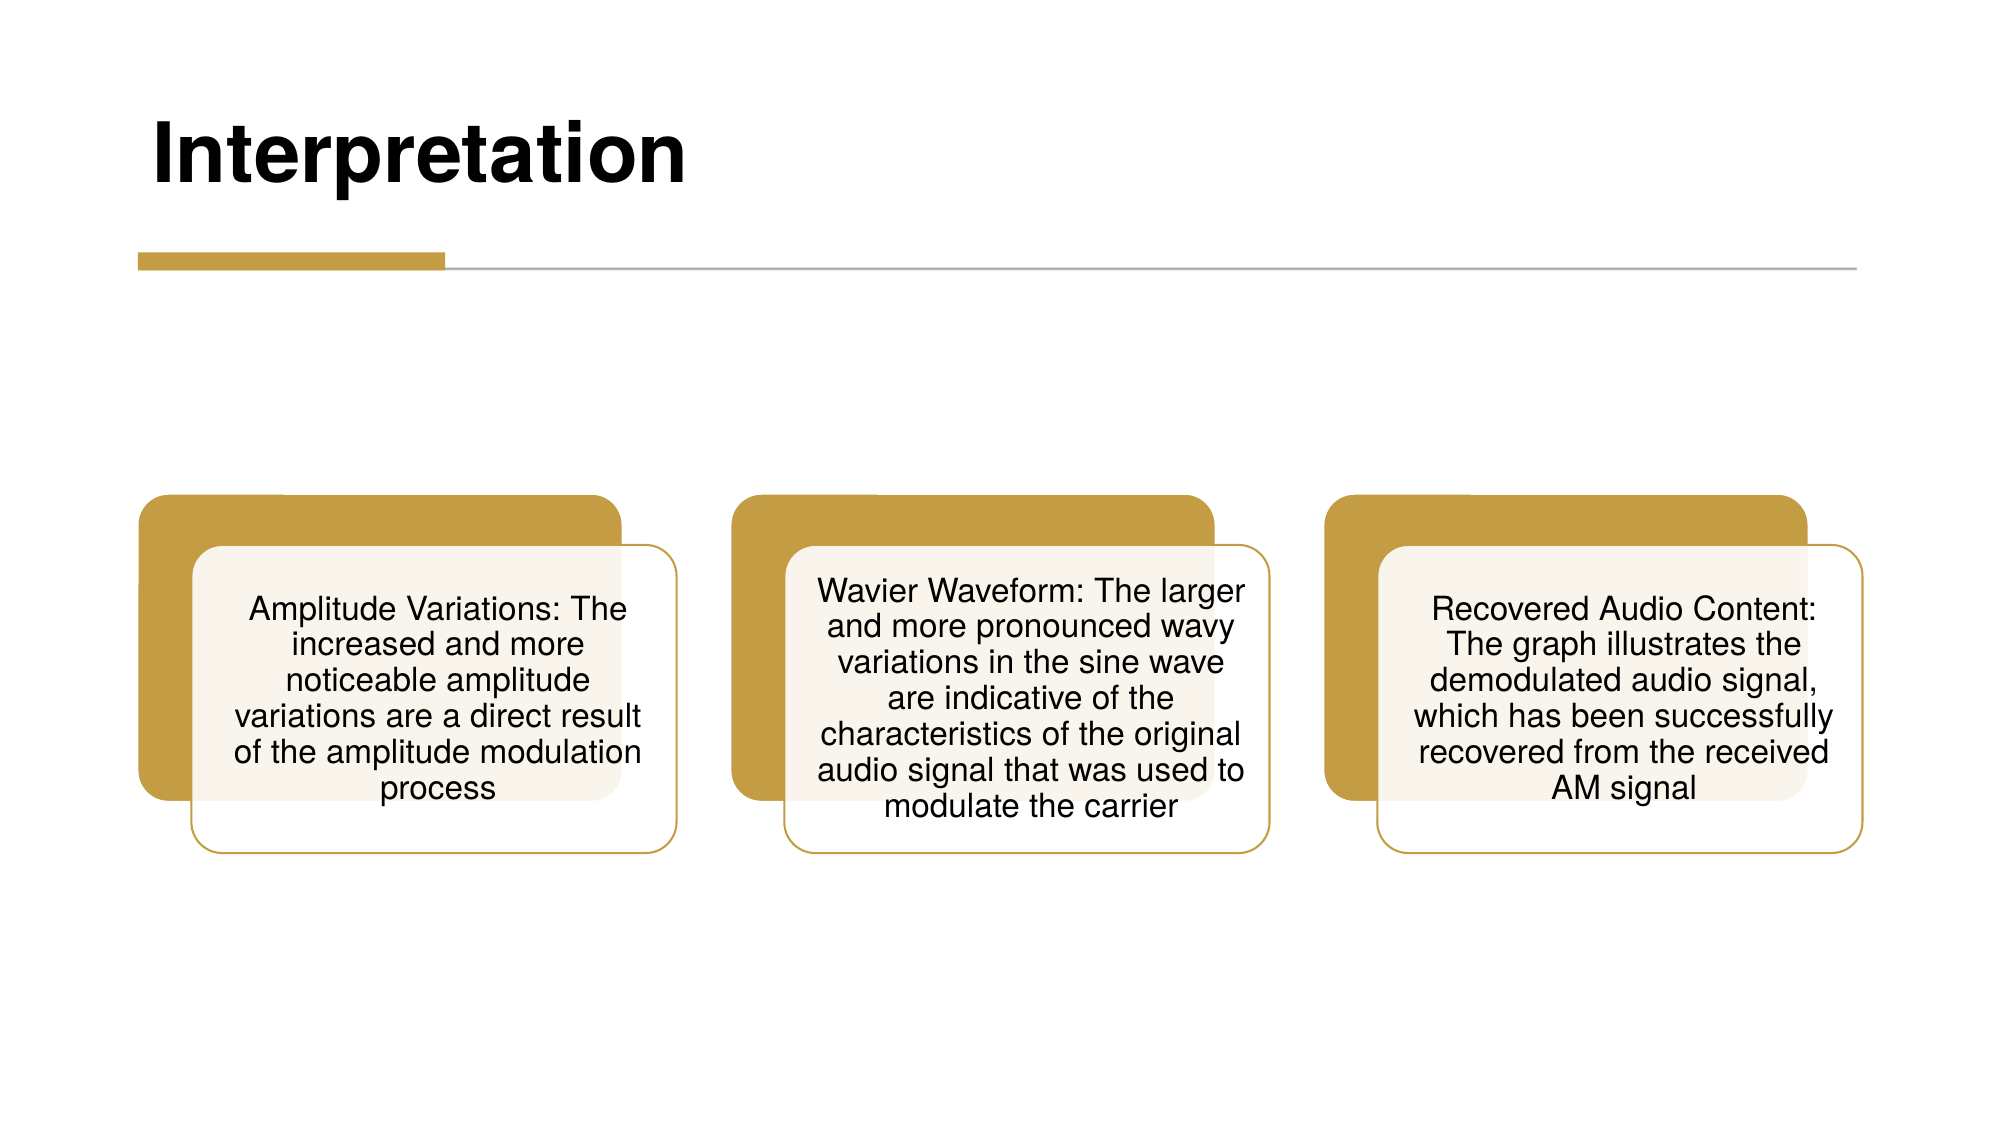

# Interpretation

Amplitude Variations: The increased and more noticeable amplitude variations are a direct result of the amplitude modulation process
Wavier Waveform: The larger and more pronounced wavy variations in the sine wave are indicative of the characteristics of the original audio signal that was used to modulate the carrier
Recovered Audio Content: The graph illustrates the demodulated audio signal, which has been successfully recovered from the received AM signal